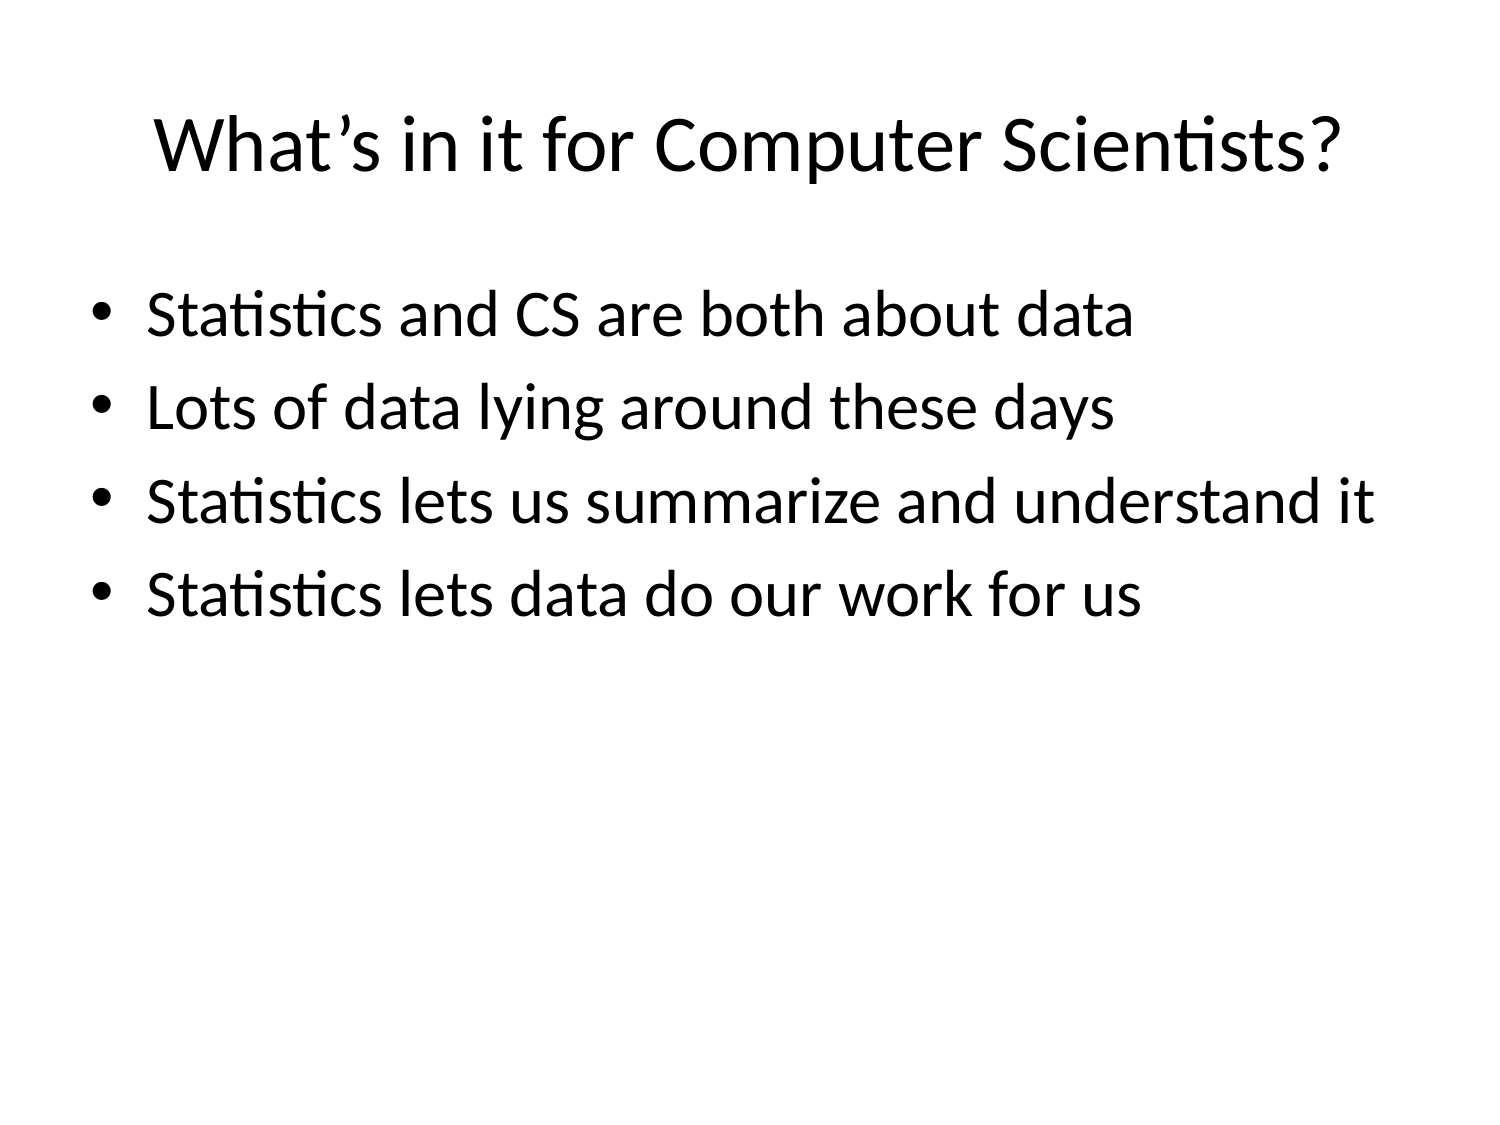

# What’s in it for Computer Scientists?
Statistics and CS are both about data
Lots of data lying around these days
Statistics lets us summarize and understand it
Statistics lets data do our work for us